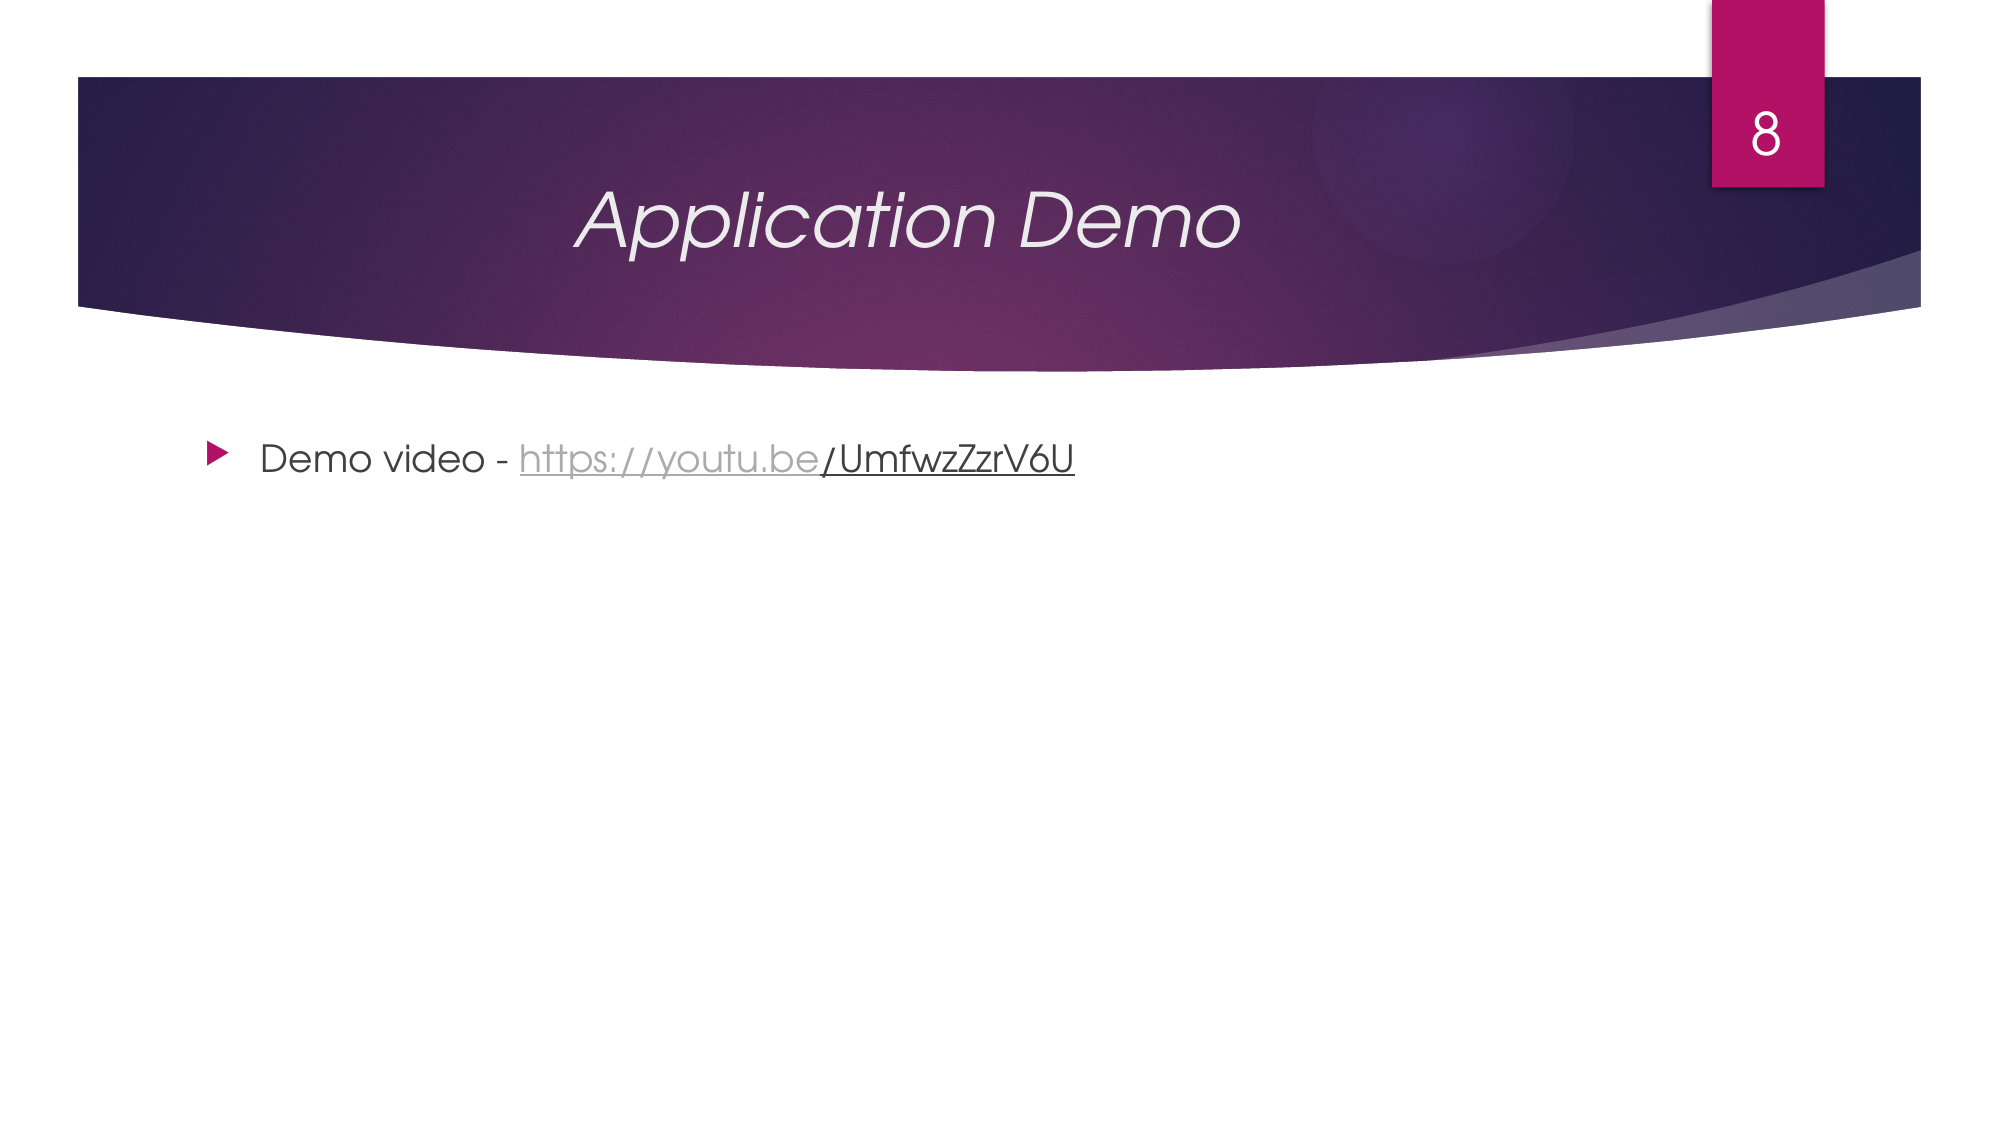

8
# Application Demo
Demo video - https://youtu.be/UmfwzZzrV6U